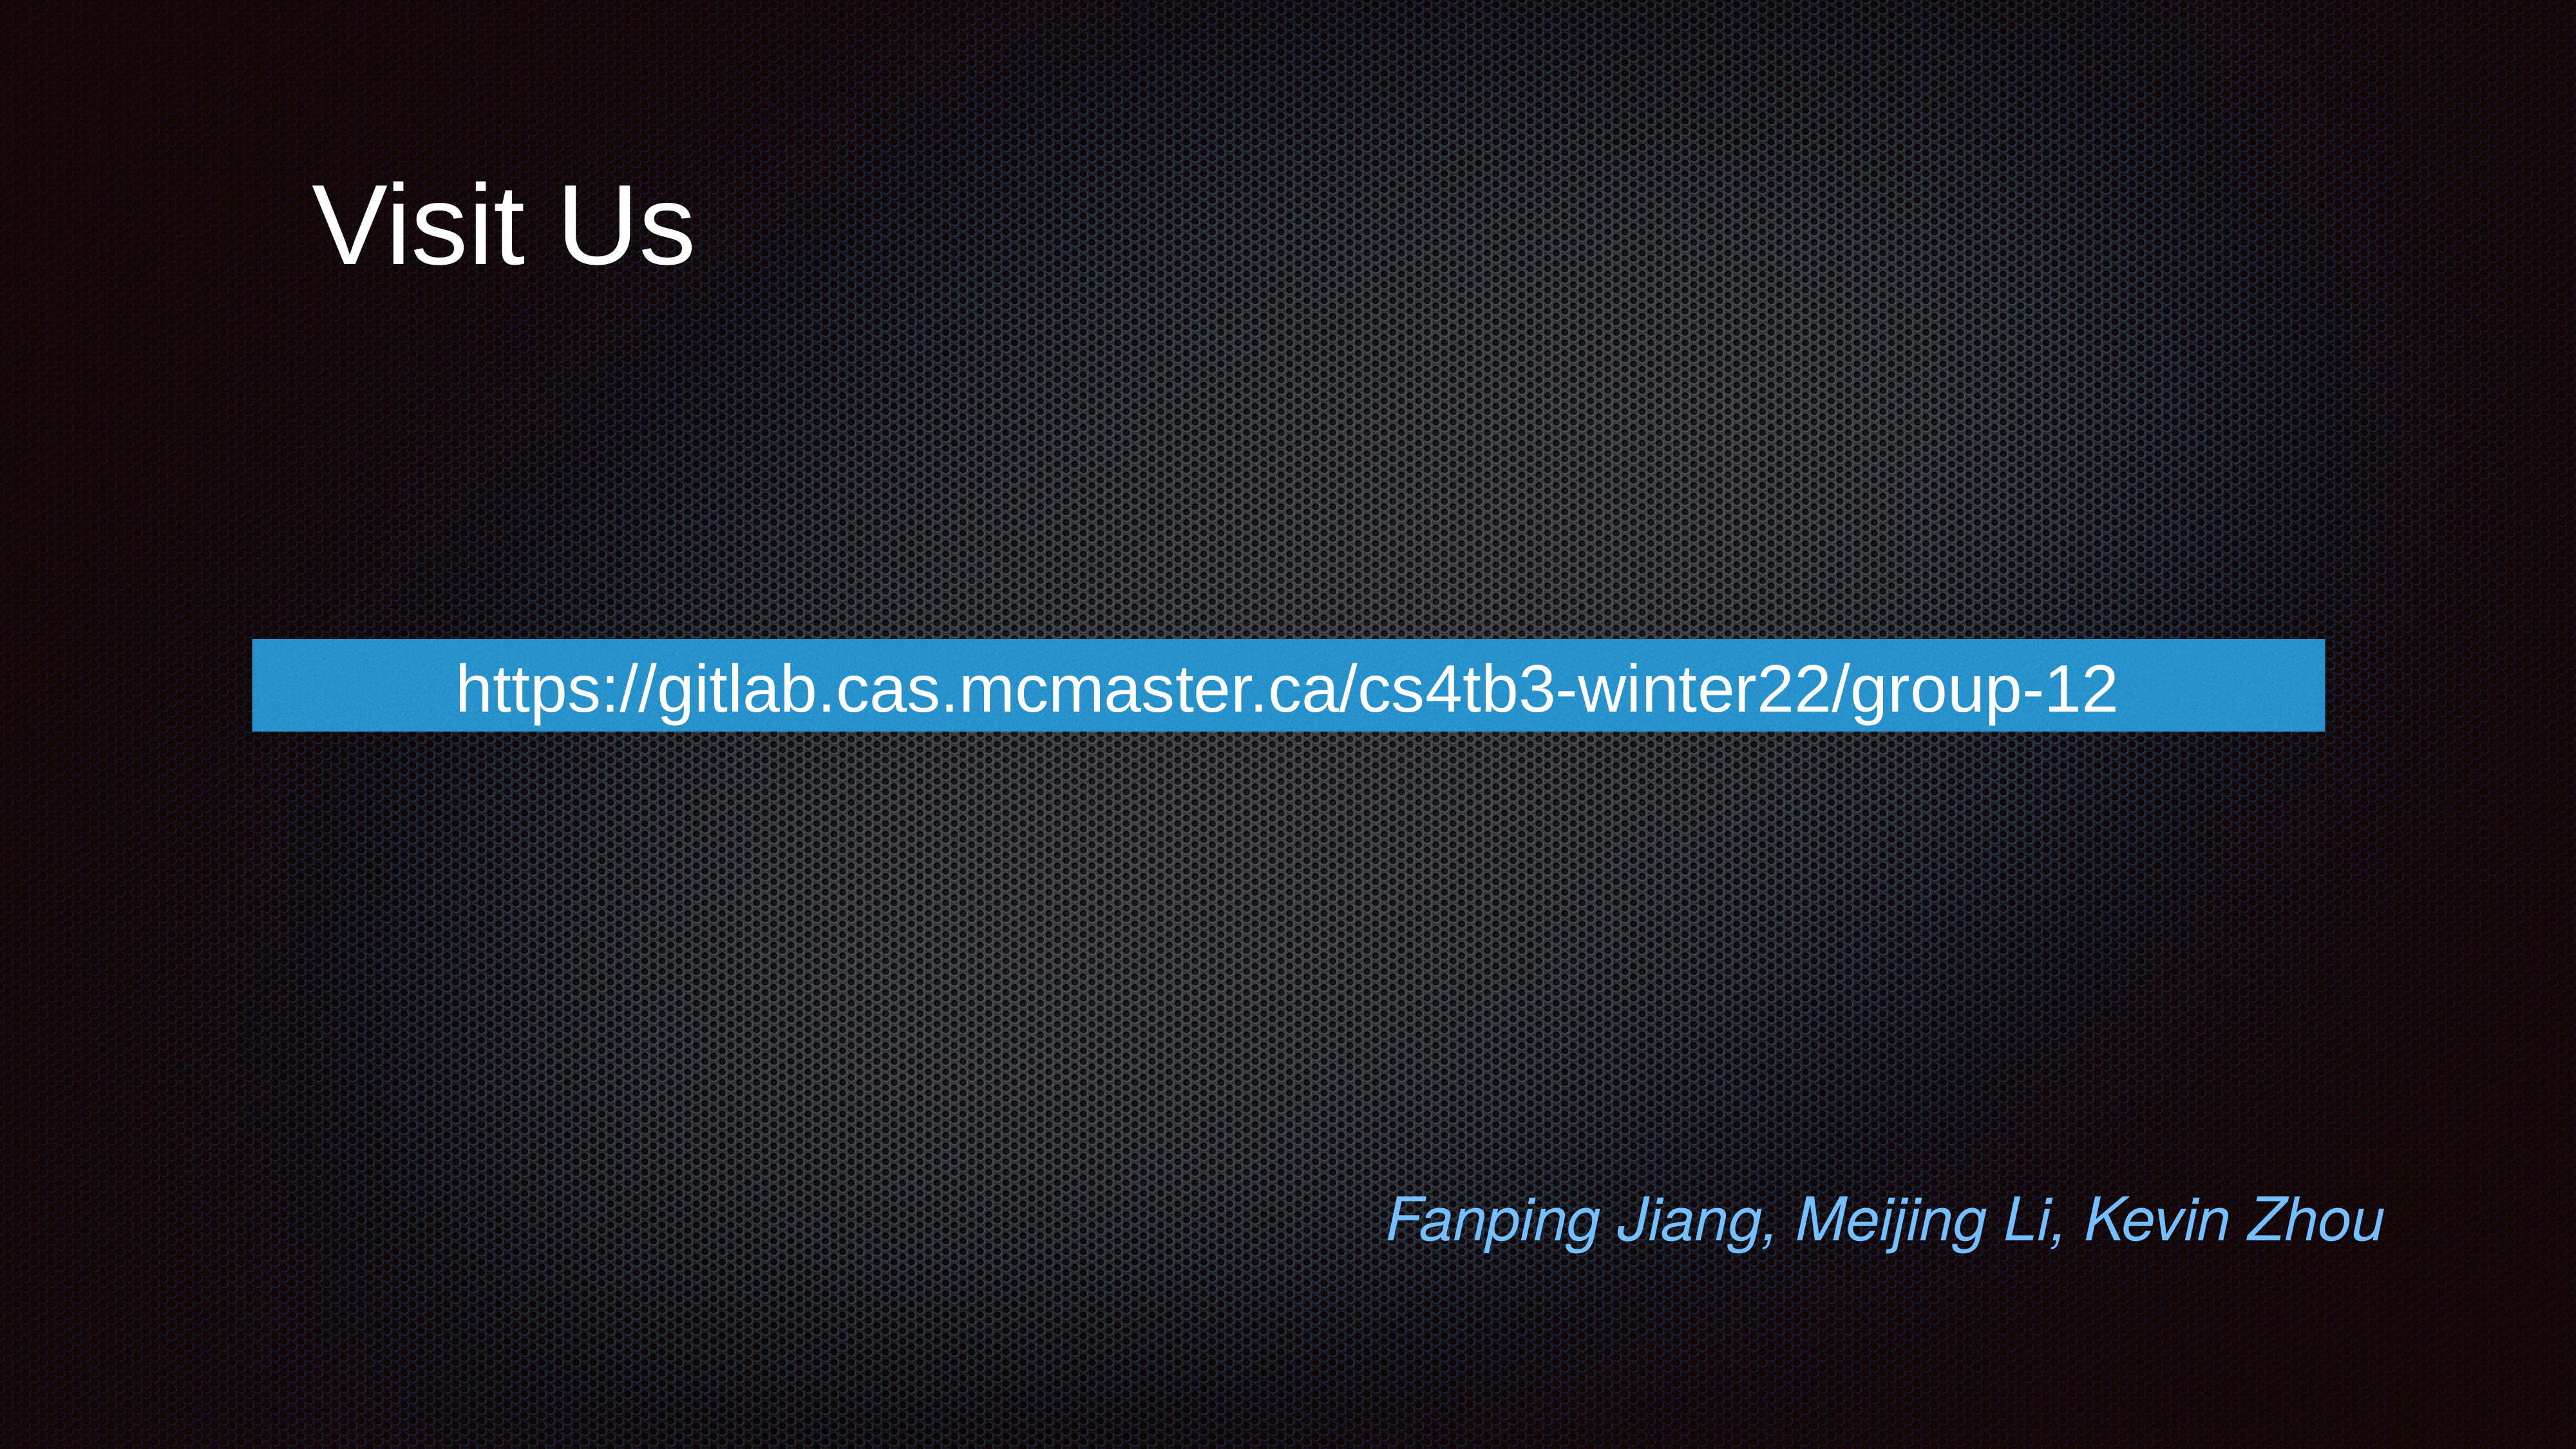

Visit Us
https://gitlab.cas.mcmaster.ca/cs4tb3-winter22/group-12

Fanping Jiang, Meijing Li, Kevin Zhou